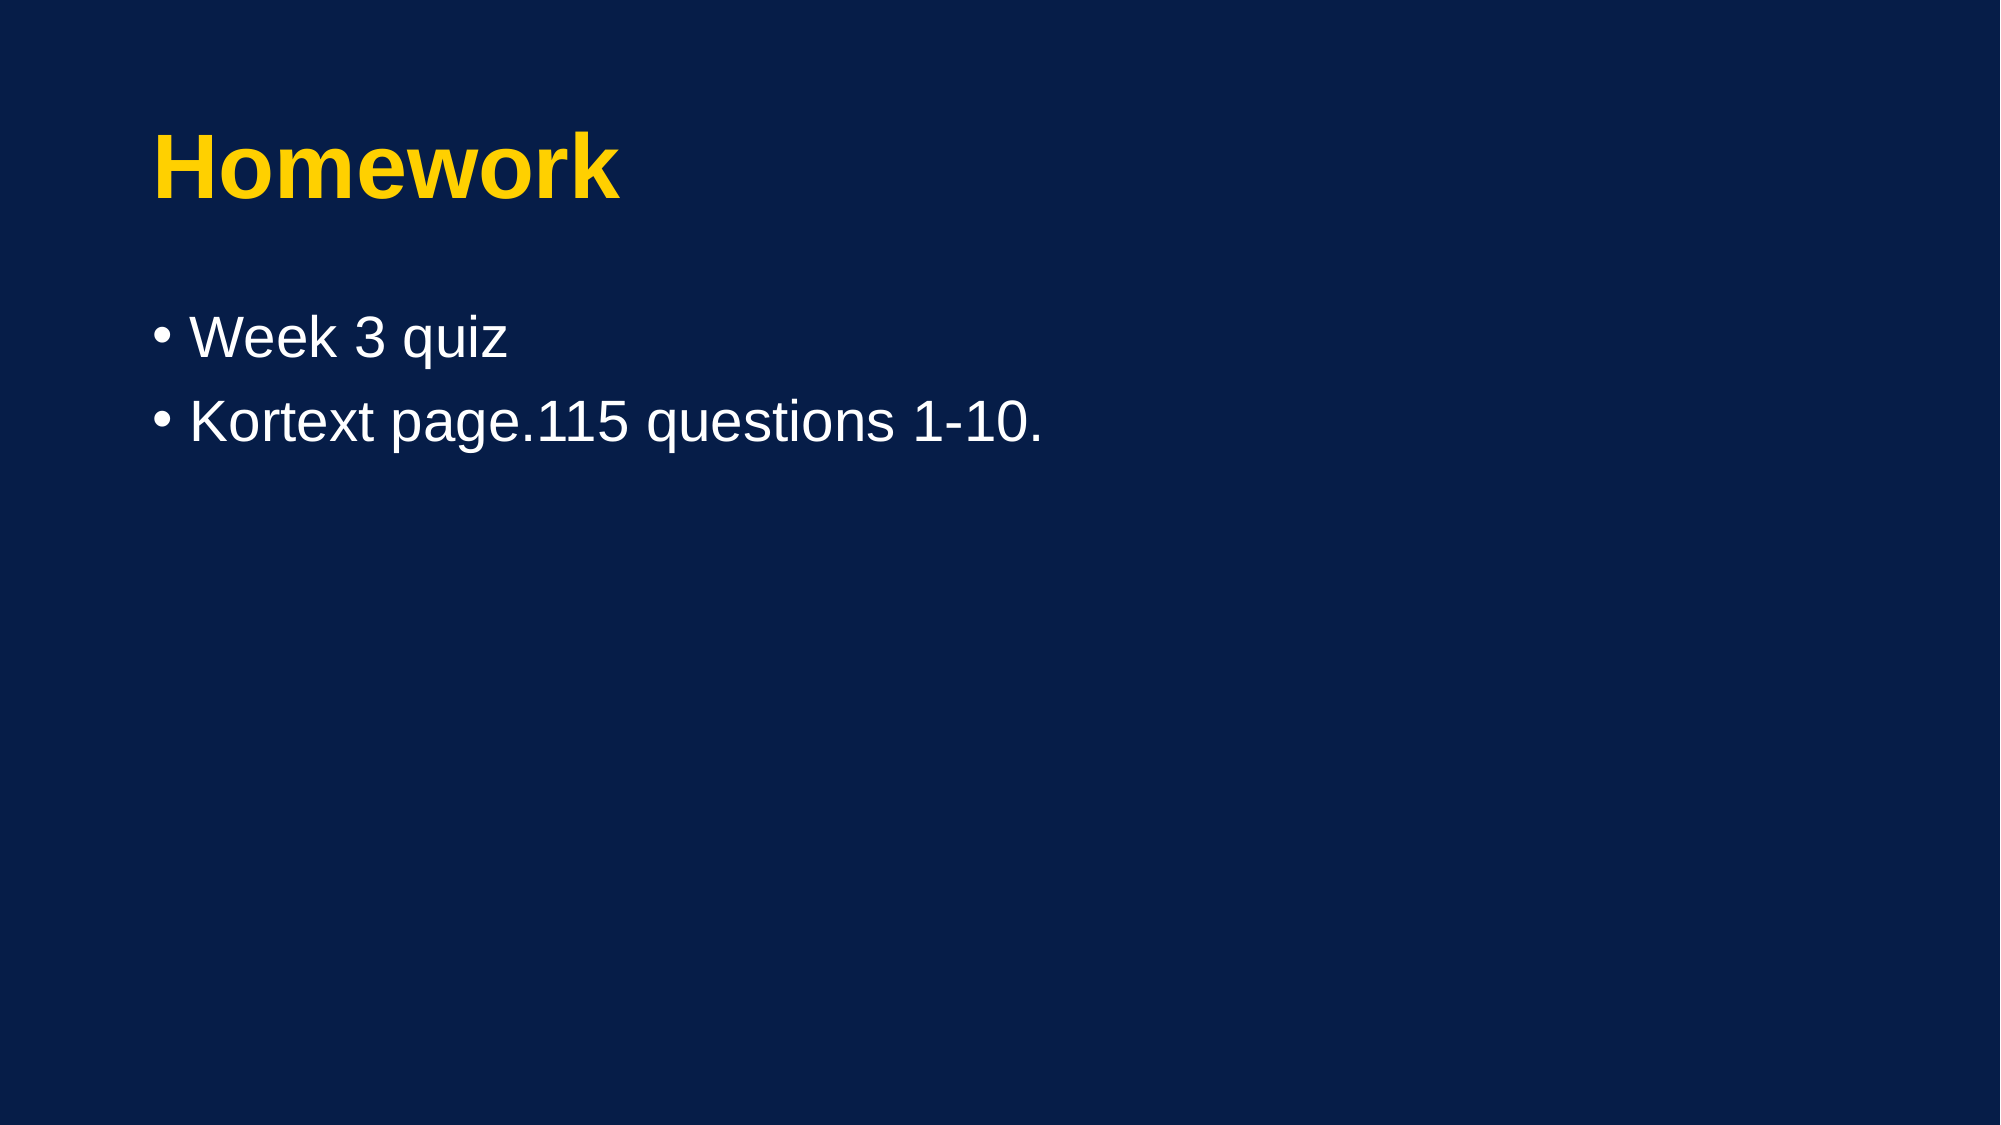

# Homework
Week 3 quiz
Kortext page.115 questions 1-10.